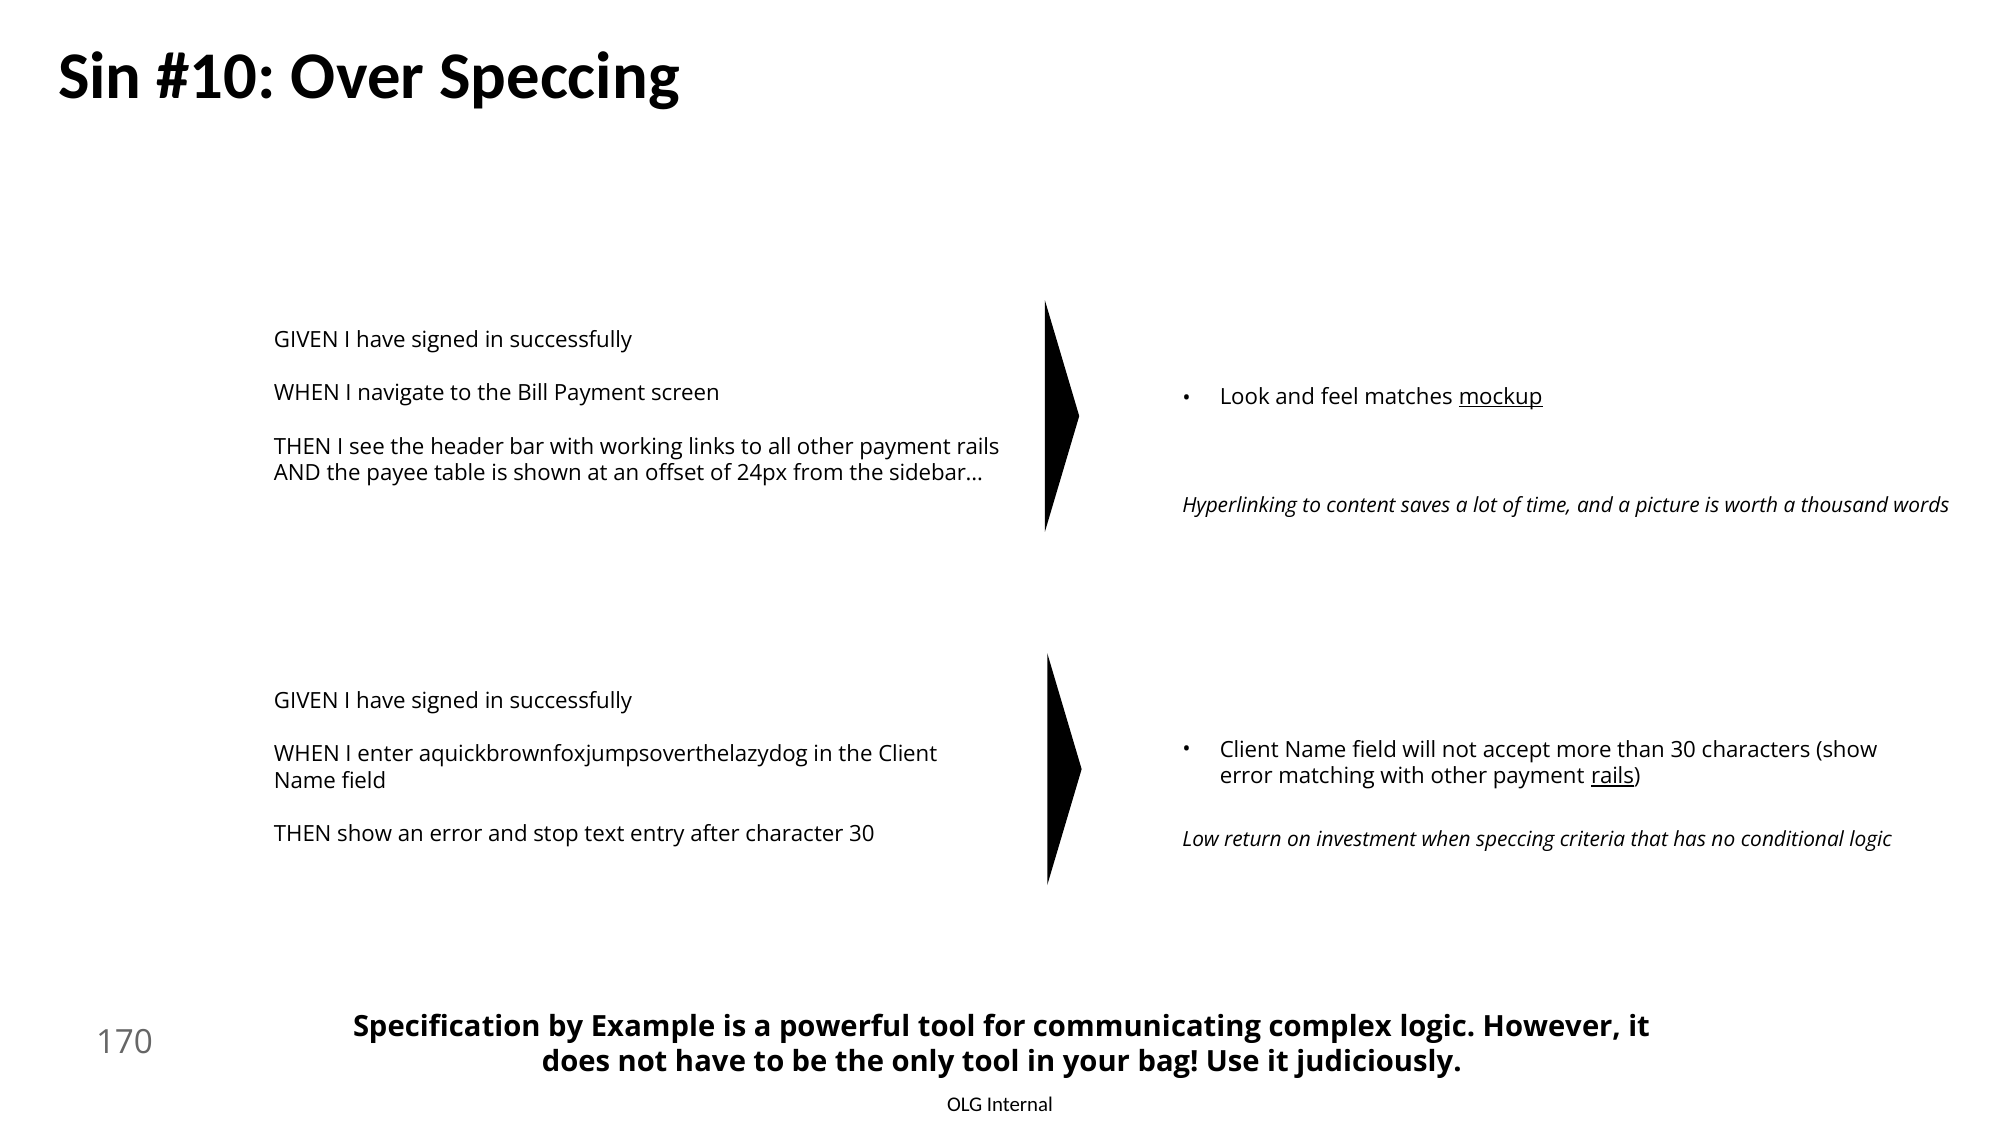

Sin #10: Over Speccing
GIVEN I have signed in successfully

WHEN I navigate to the Bill Payment screen

THEN I see the header bar with working links to all other payment rails
AND the payee table is shown at an offset of 24px from the sidebar…
Look and feel matches mockup

Hyperlinking to content saves a lot of time, and a picture is worth a thousand words
GIVEN I have signed in successfully

WHEN I enter aquickbrownfoxjumpsoverthelazydog in the Client Name field

THEN show an error and stop text entry after character 30
Client Name field will not accept more than 30 characters (show error matching with other payment rails)

Low return on investment when speccing criteria that has no conditional logic
Specification by Example is a powerful tool for communicating complex logic. However, it does not have to be the only tool in your bag! Use it judiciously.